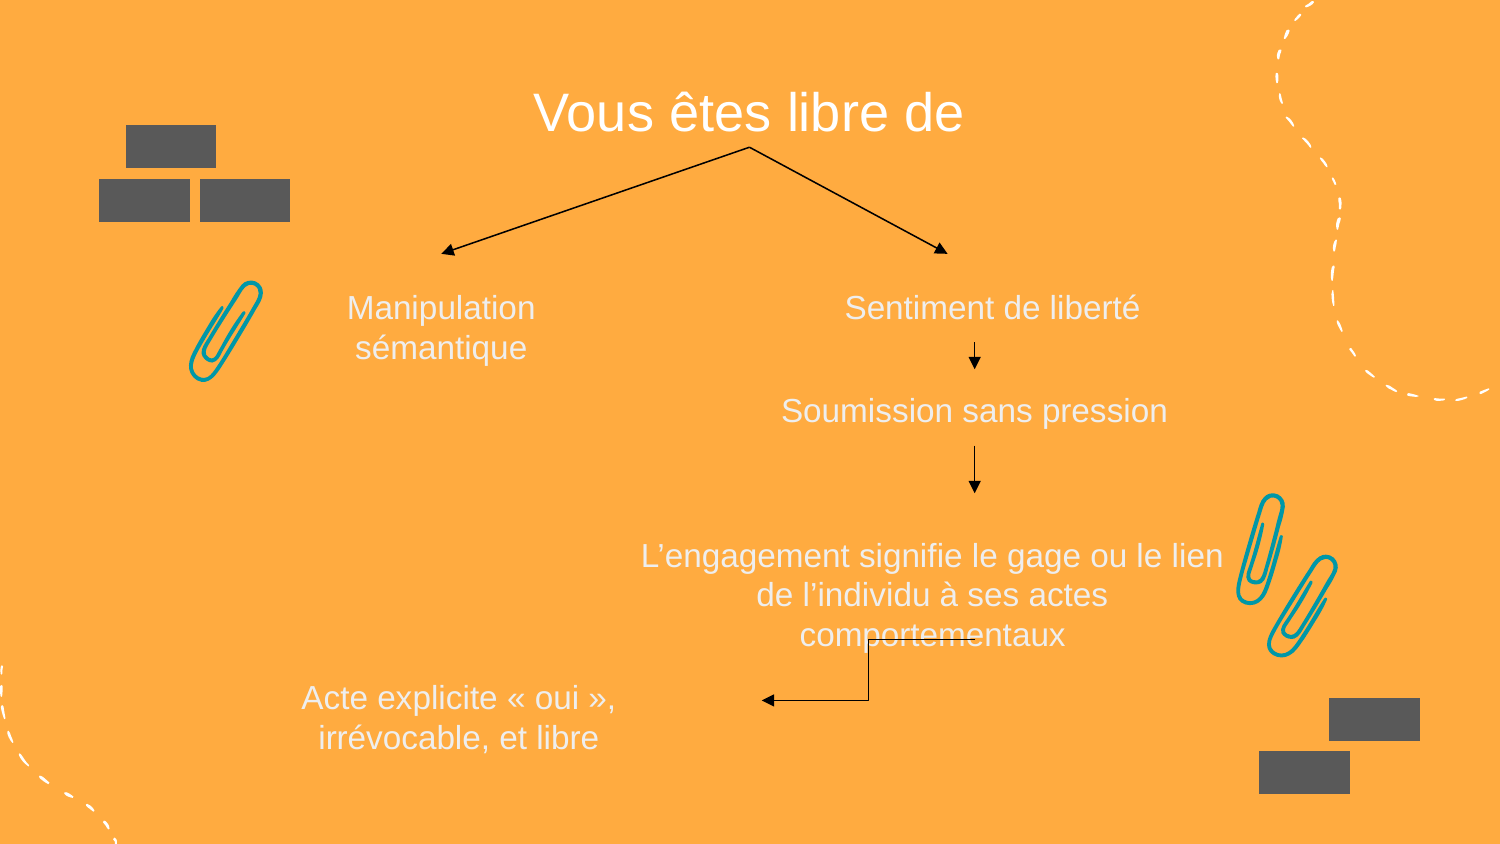

Vous êtes libre de
Manipulation sémantique
Sentiment de liberté
Soumission sans pression
L’engagement signifie le gage ou le lien de l’individu à ses actes comportementaux
Acte explicite « oui », irrévocable, et libre